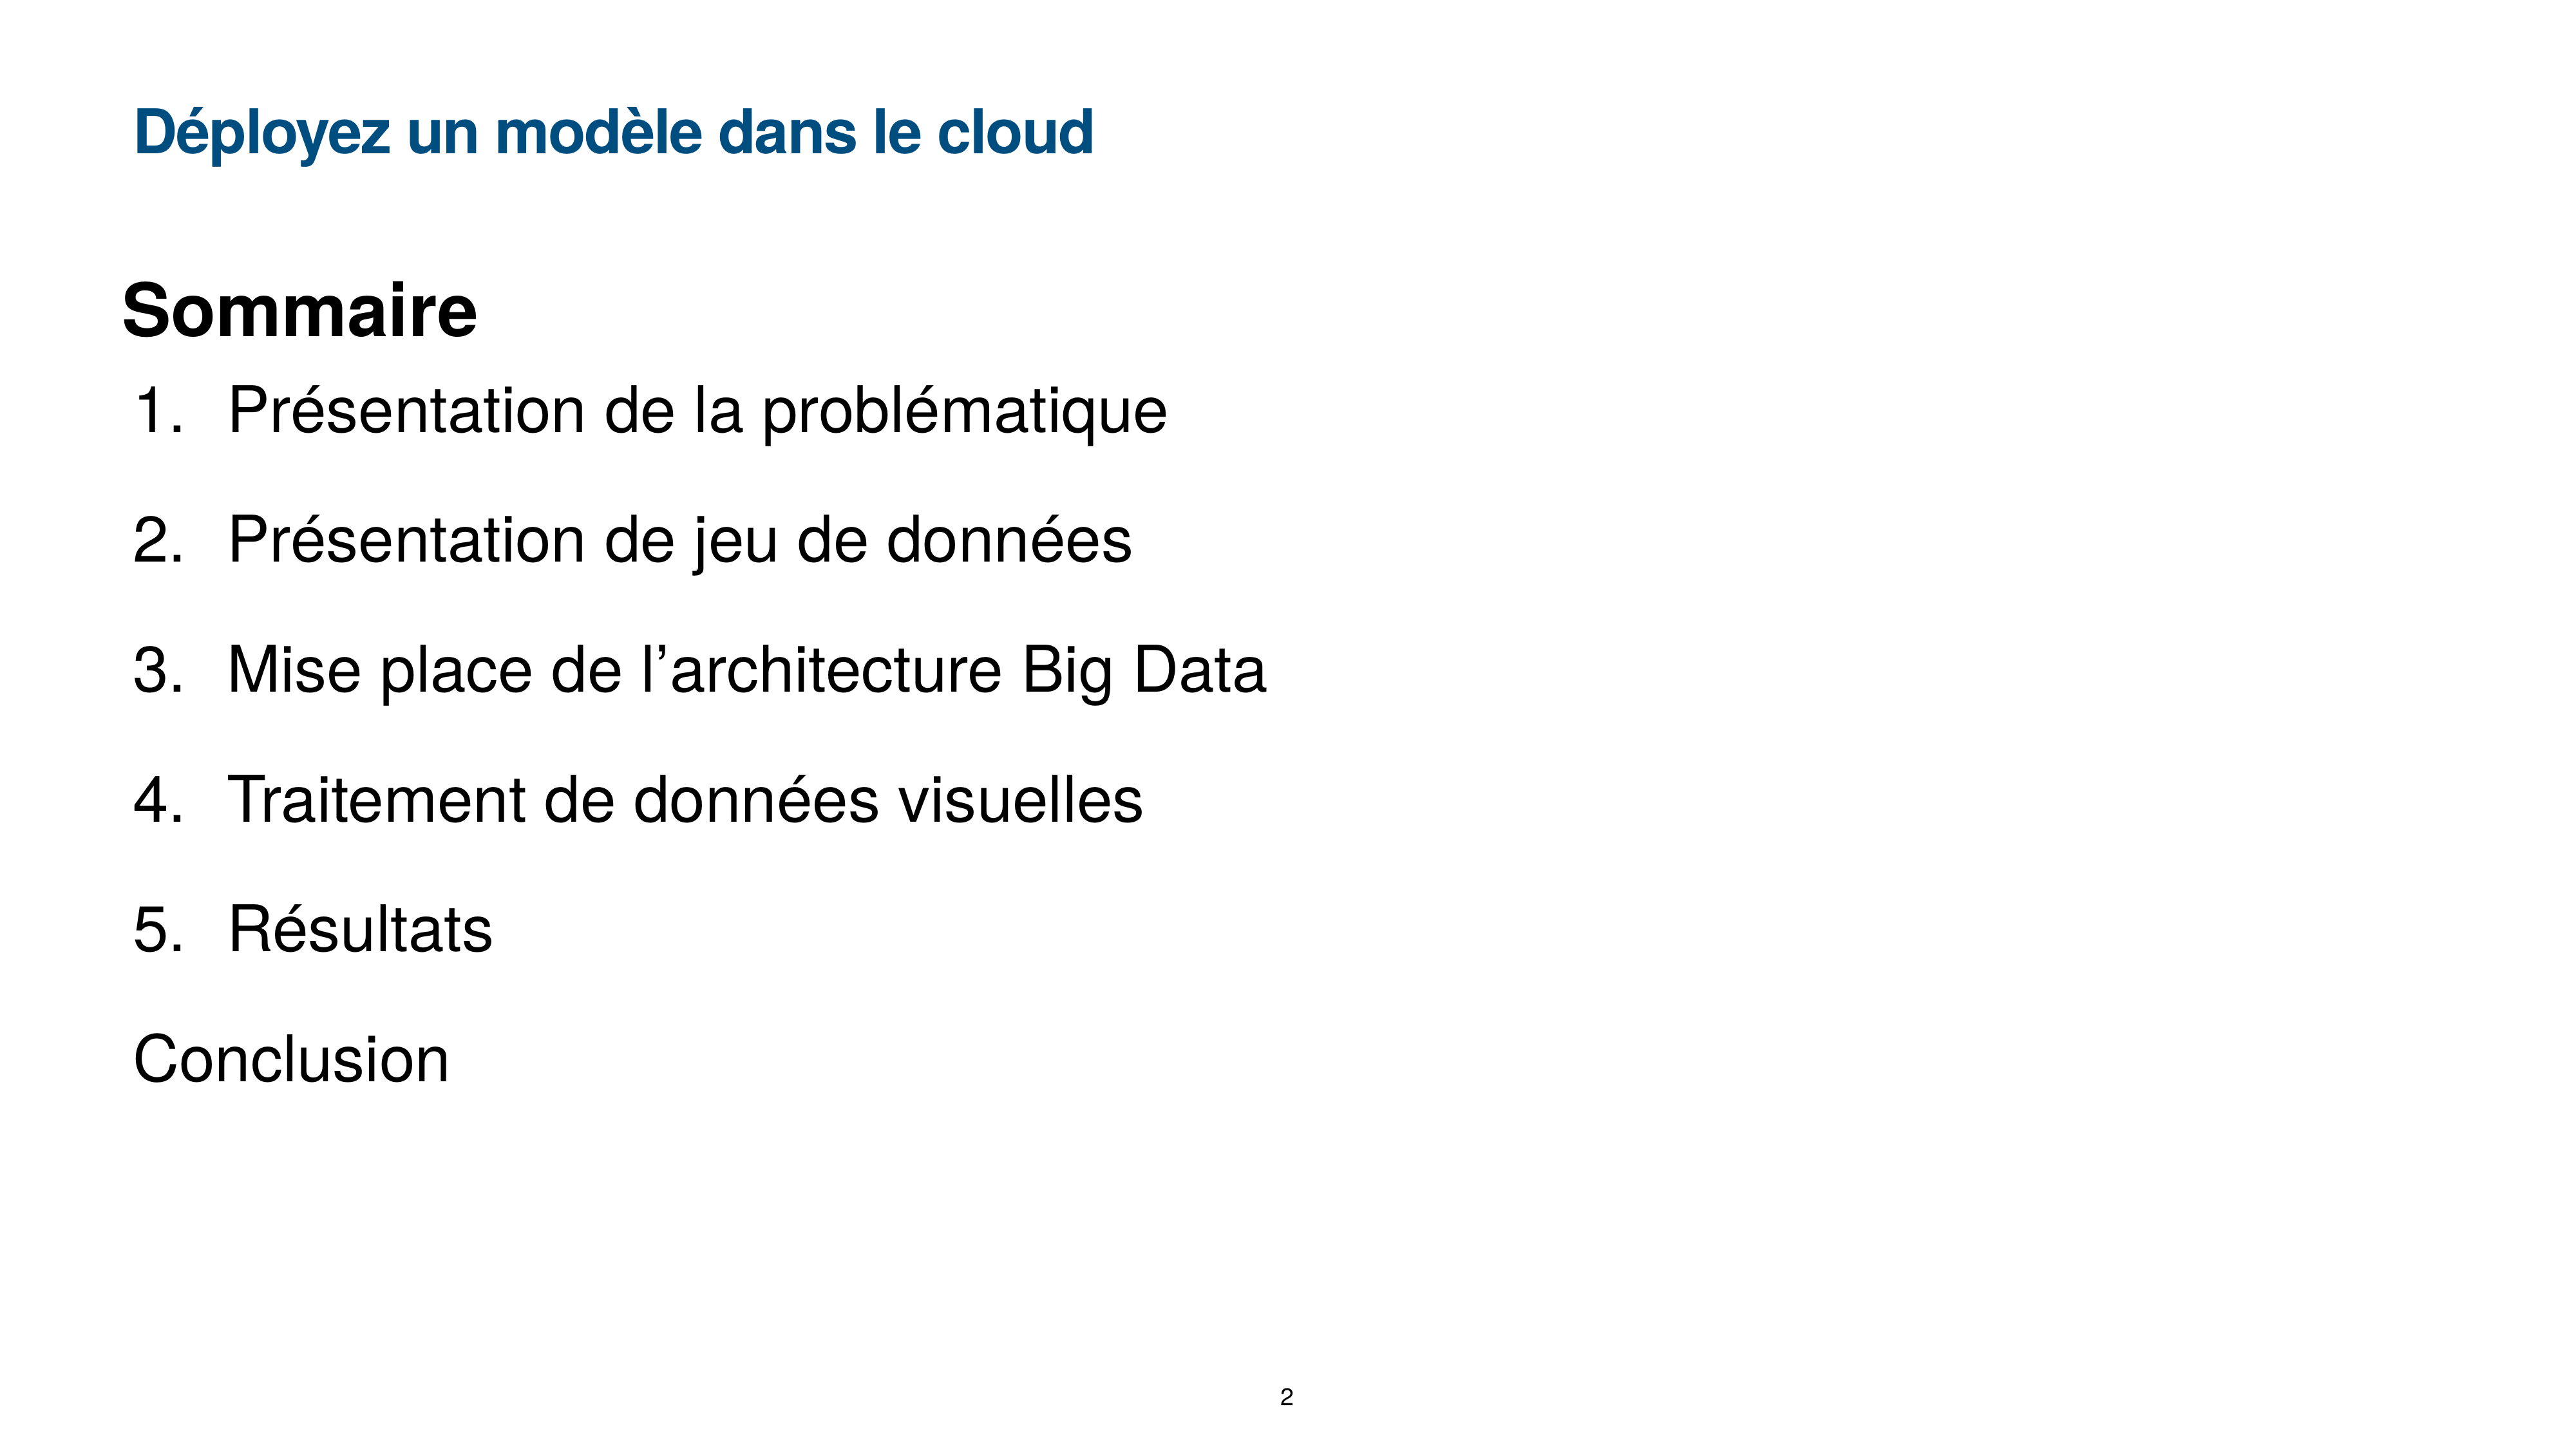

# Déployez un modèle dans le cloud
Sommaire
Présentation de la problématique
Présentation de jeu de données
Mise place de l’architecture Big Data
Traitement de données visuelles
Résultats
Conclusion
2